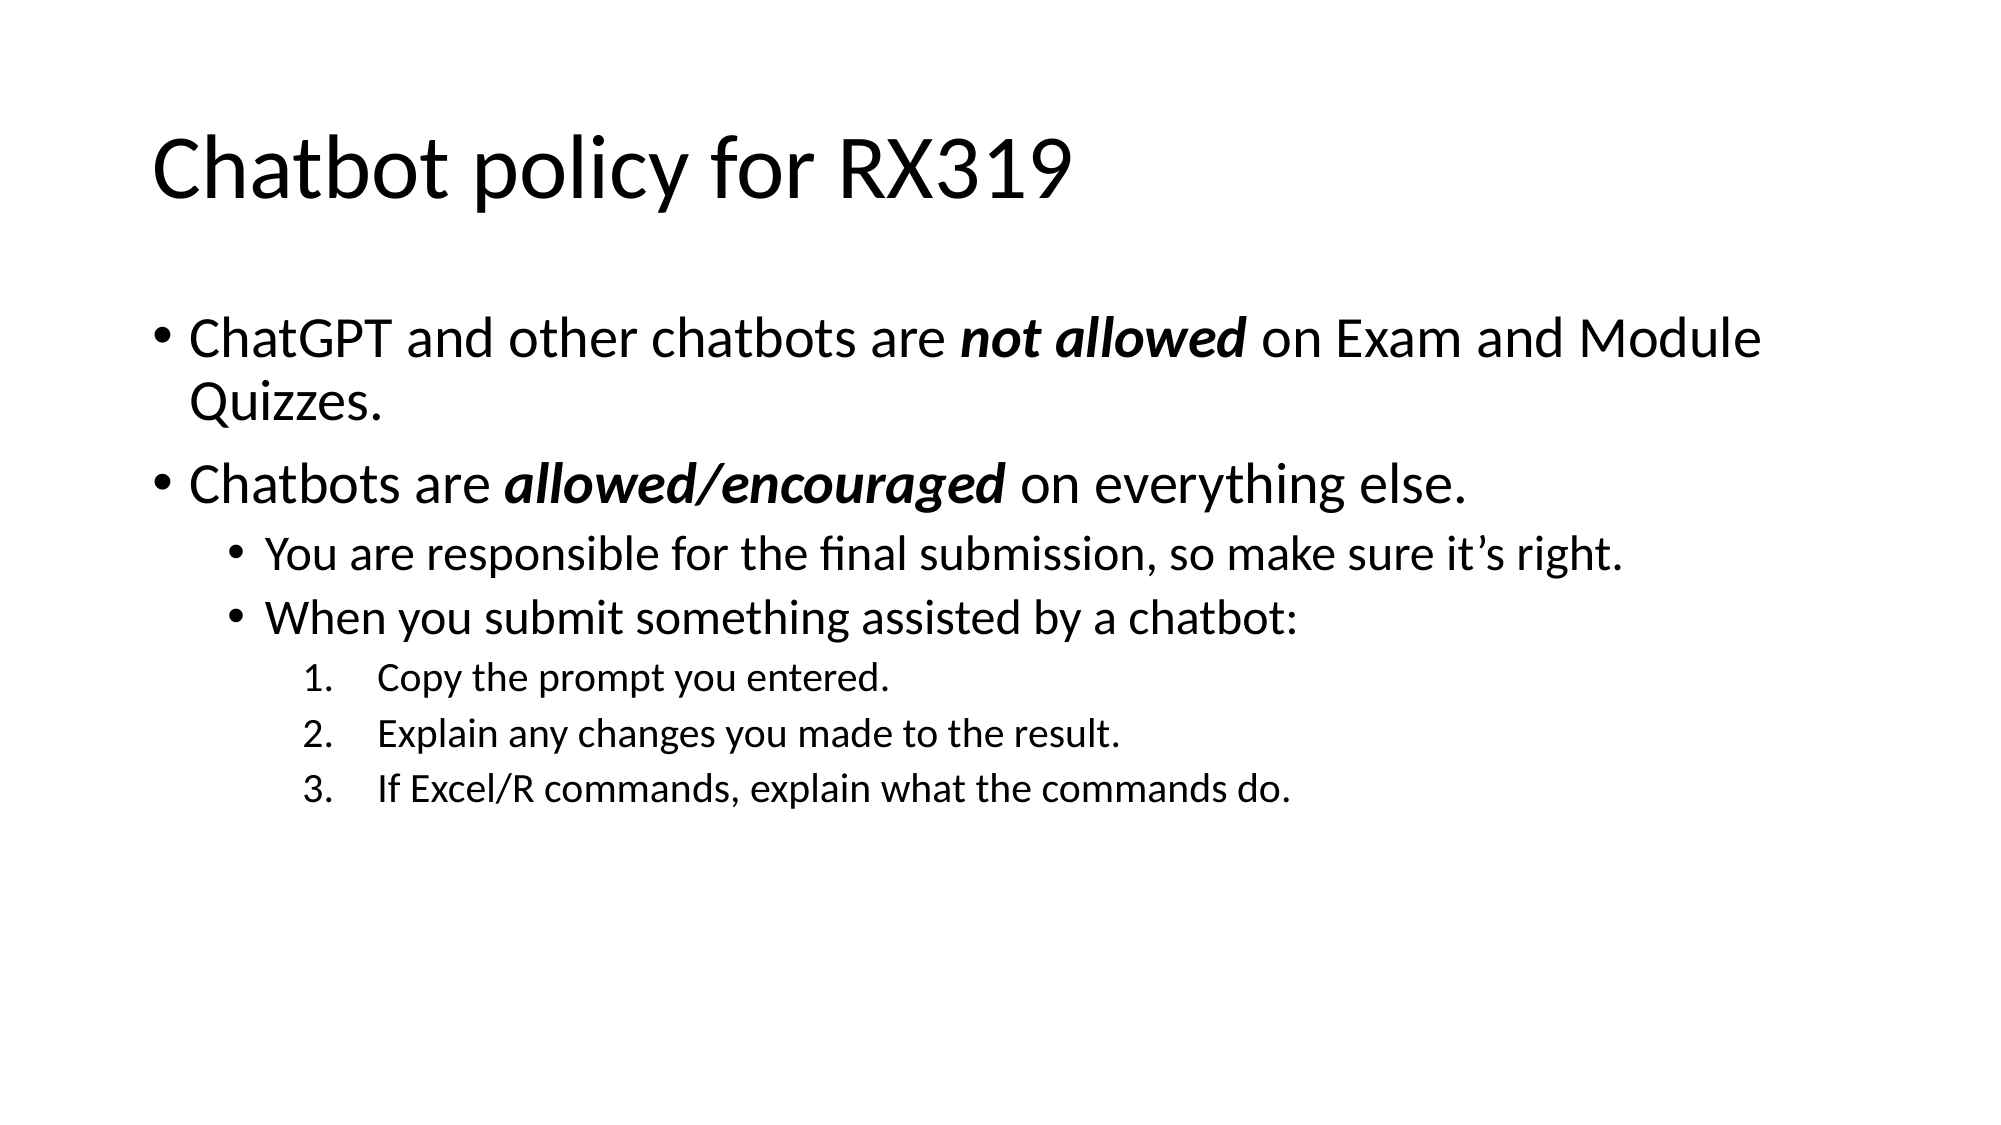

# Chatbot policy for RX319
ChatGPT and other chatbots are not allowed on Exam and Module Quizzes.
Chatbots are allowed/encouraged on everything else.
You are responsible for the final submission, so make sure it’s right.
When you submit something assisted by a chatbot:
Copy the prompt you entered.
Explain any changes you made to the result.
If Excel/R commands, explain what the commands do.